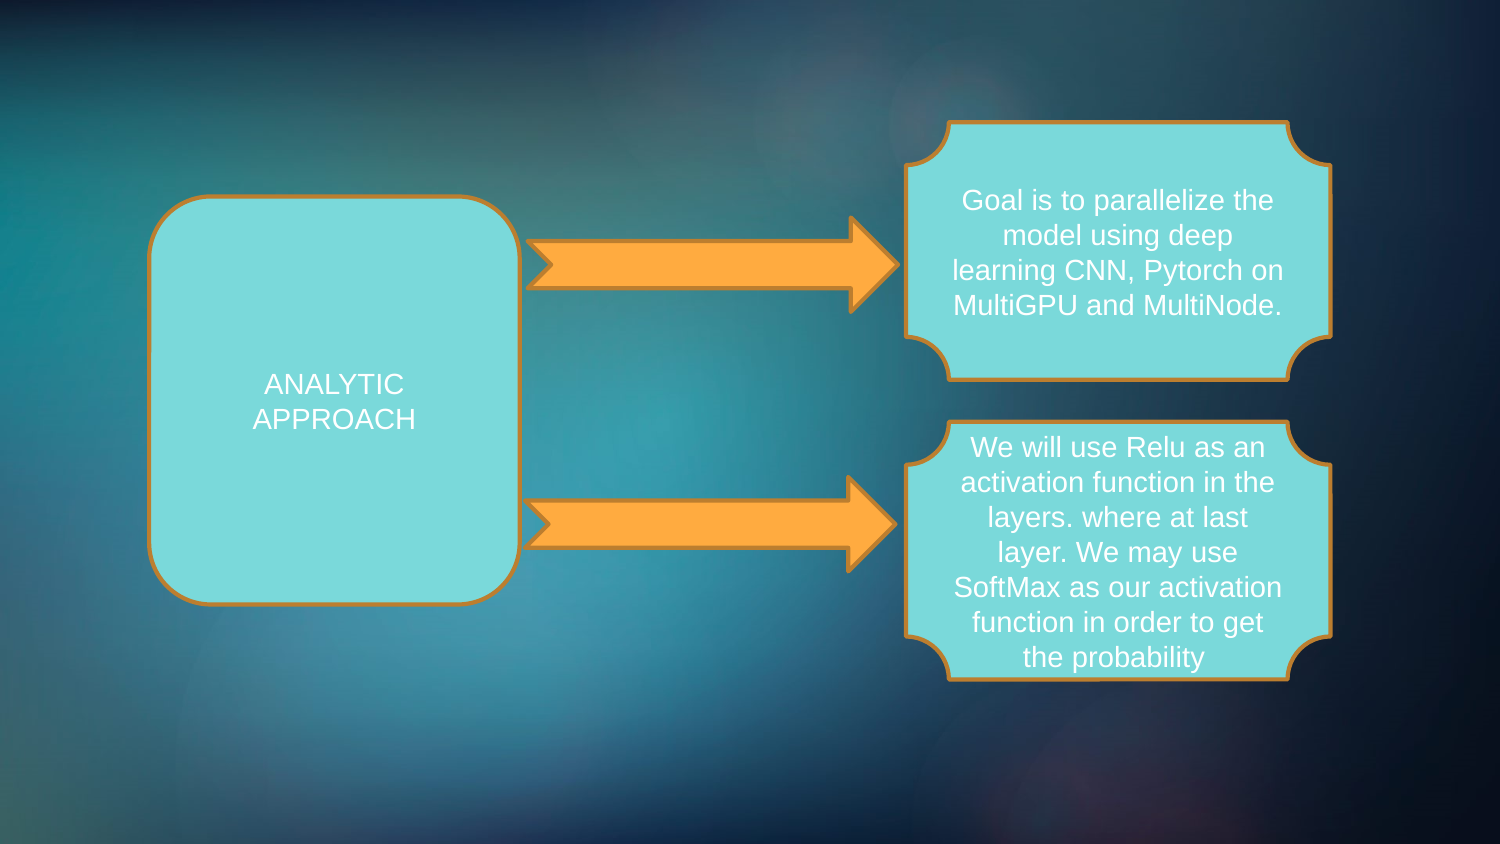

Goal is to parallelize the model using deep learning CNN, Pytorch on MultiGPU and MultiNode.
ANALYTIC APPROACH

We will use Relu as an activation function in the layers. where at last layer. We may use SoftMax as our activation function in order to get the probability